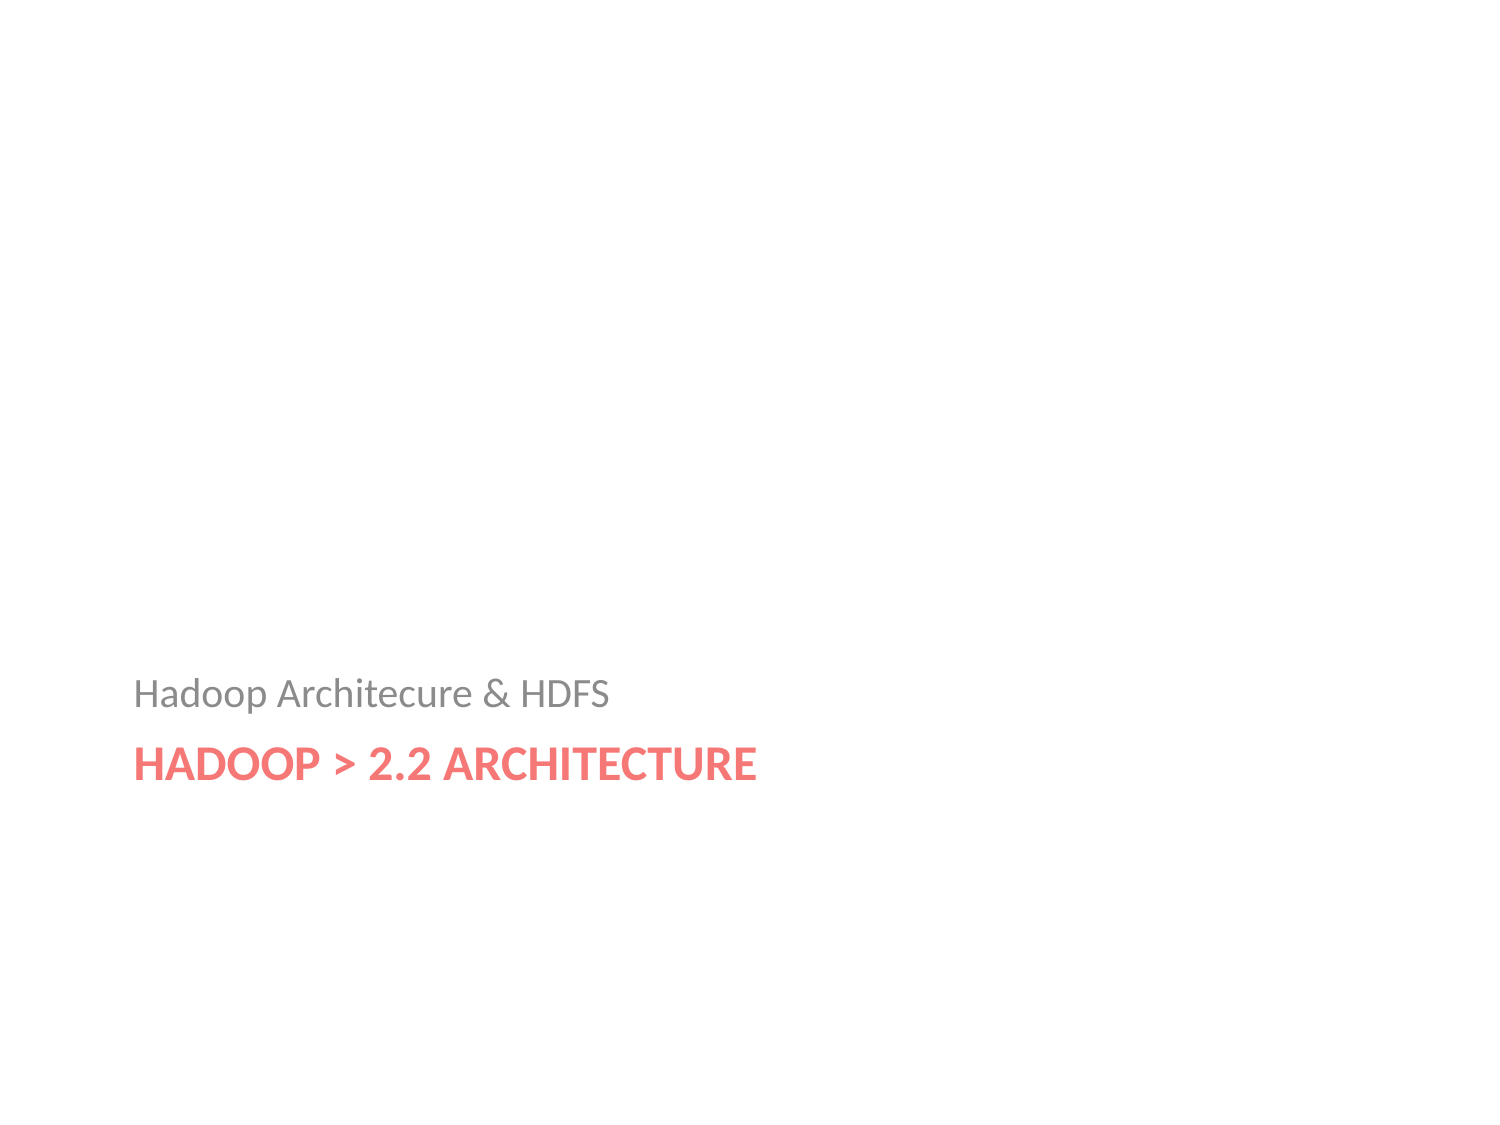

Hadoop Architecure & HDFS
# Hadoop > 2.2 Architecture